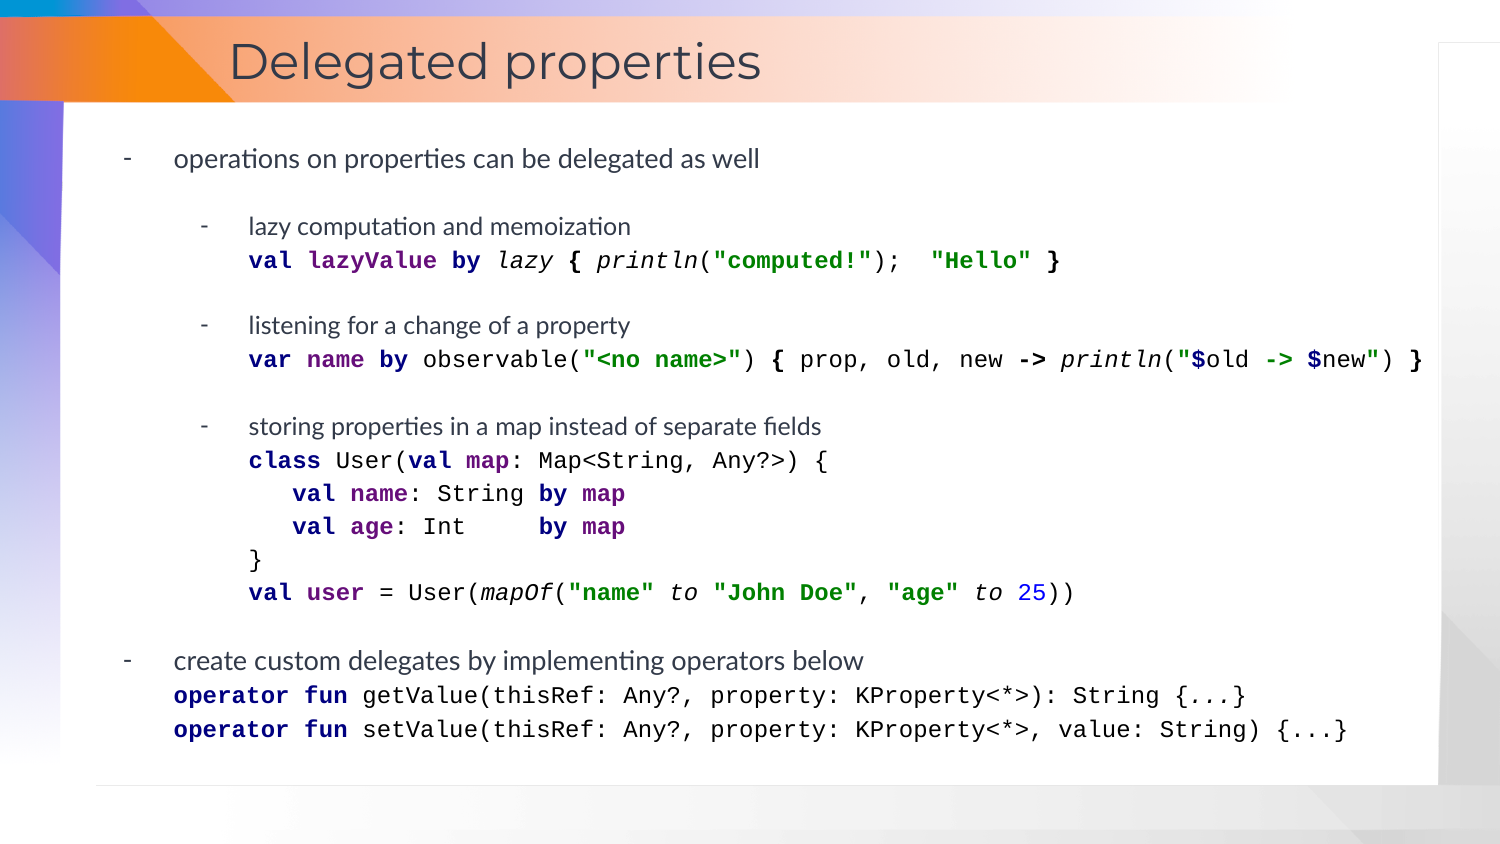

# Delegated properties
operations on properties can be delegated as well
lazy computation and memoization
val lazyValue by lazy { println("computed!");  "Hello" }
listening for a change of a property
var name by observable("<no name>") { prop, old, new -> println("$old -> $new") }
storing properties in a map instead of separate fields
class User(val map: Map<String, Any?>) {
   val name: String by map
   val age: Int     by map
}
val user = User(mapOf("name" to "John Doe", "age" to 25))
create custom delegates by implementing operators below
operator fun getValue(thisRef: Any?, property: KProperty<*>): String {...}
operator fun setValue(thisRef: Any?, property: KProperty<*>, value: String) {...}